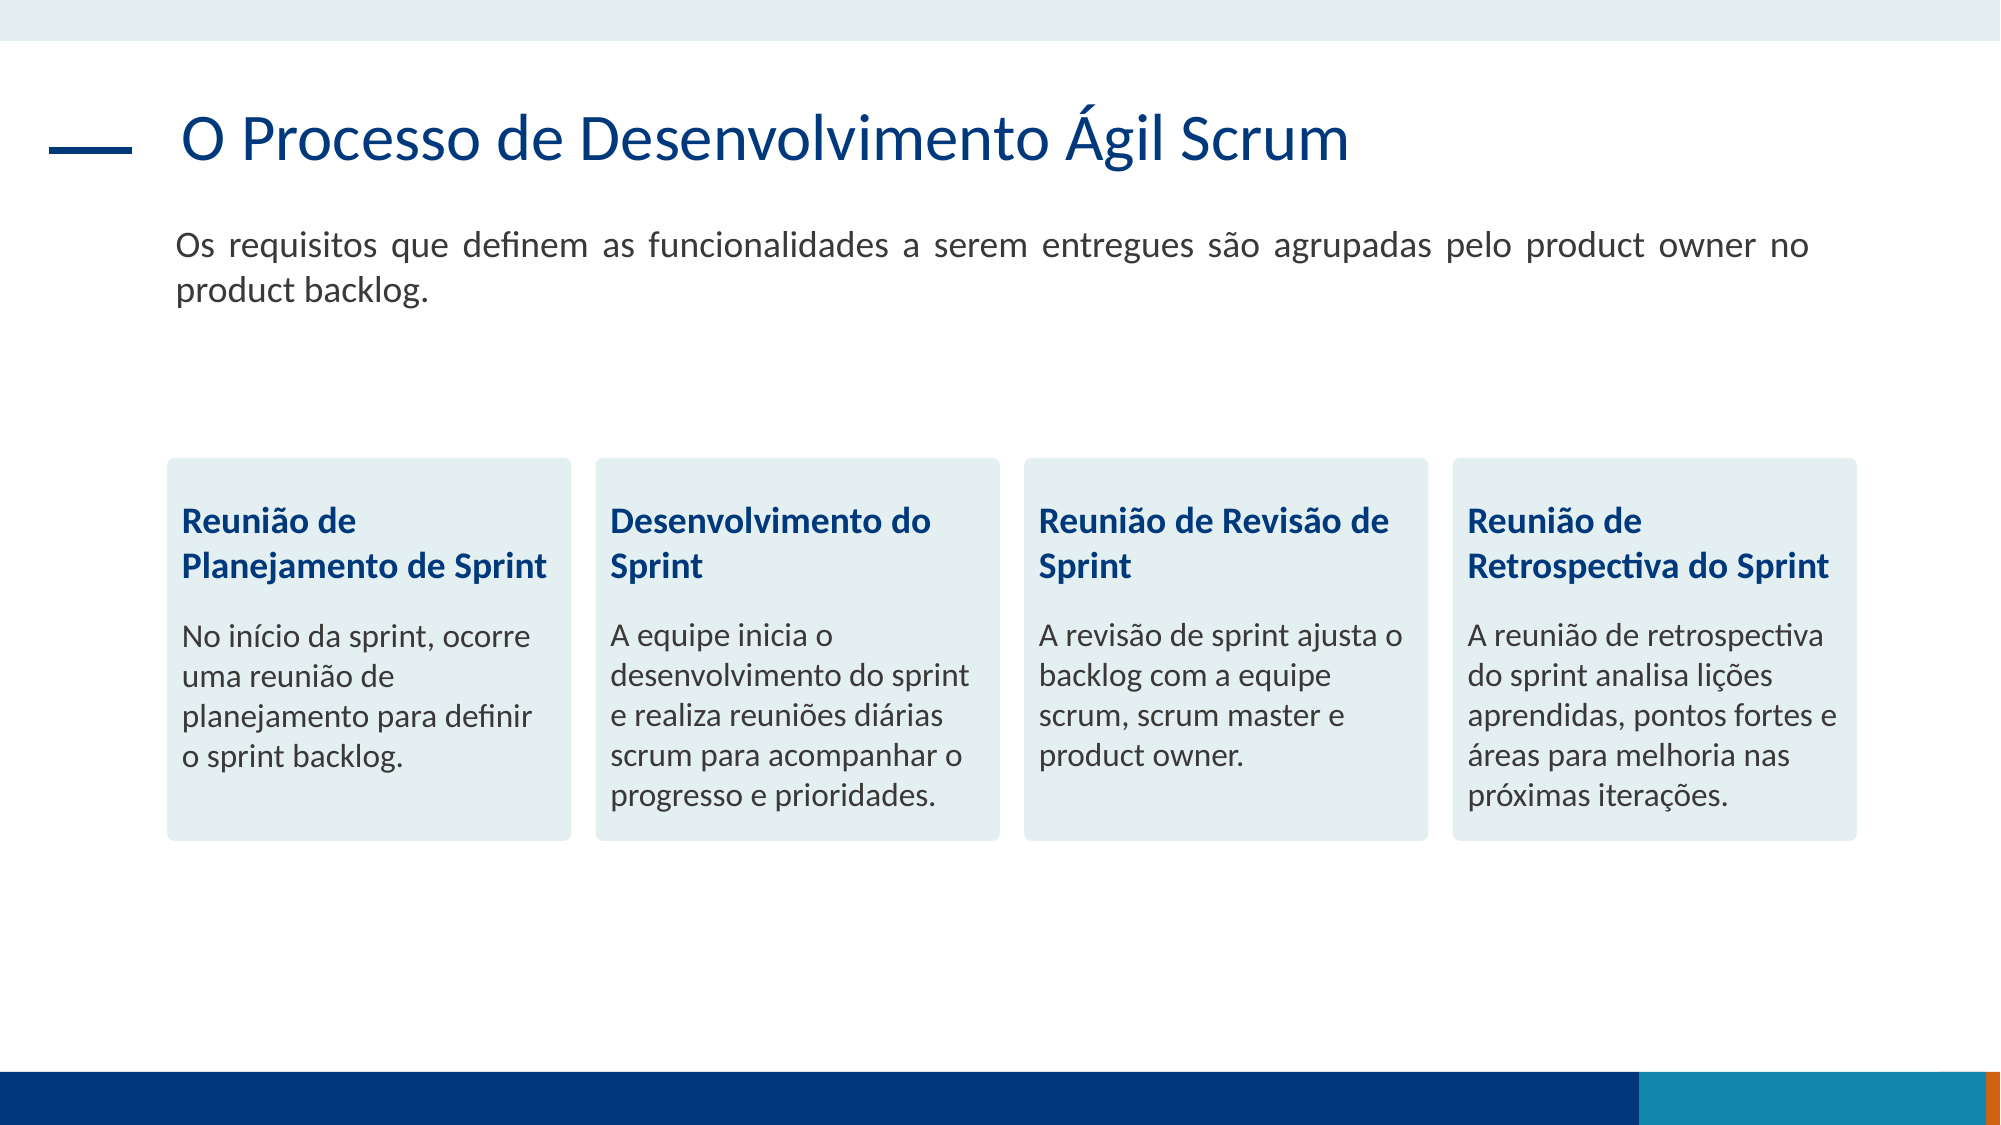

O Processo de Desenvolvimento Ágil Scrum
Os requisitos que definem as funcionalidades a serem entregues são agrupadas pelo product owner no product backlog.

Reunião de Planejamento de Sprint
Desenvolvimento do Sprint
Reunião de Revisão de Sprint
Reunião de Retrospectiva do Sprint
A equipe inicia o desenvolvimento do sprint e realiza reuniões diárias scrum para acompanhar o progresso e prioridades.
A revisão de sprint ajusta o backlog com a equipe scrum, scrum master e product owner.
A reunião de retrospectiva do sprint analisa lições aprendidas, pontos fortes e áreas para melhoria nas próximas iterações.
No início da sprint, ocorre uma reunião de planejamento para definir o sprint backlog.